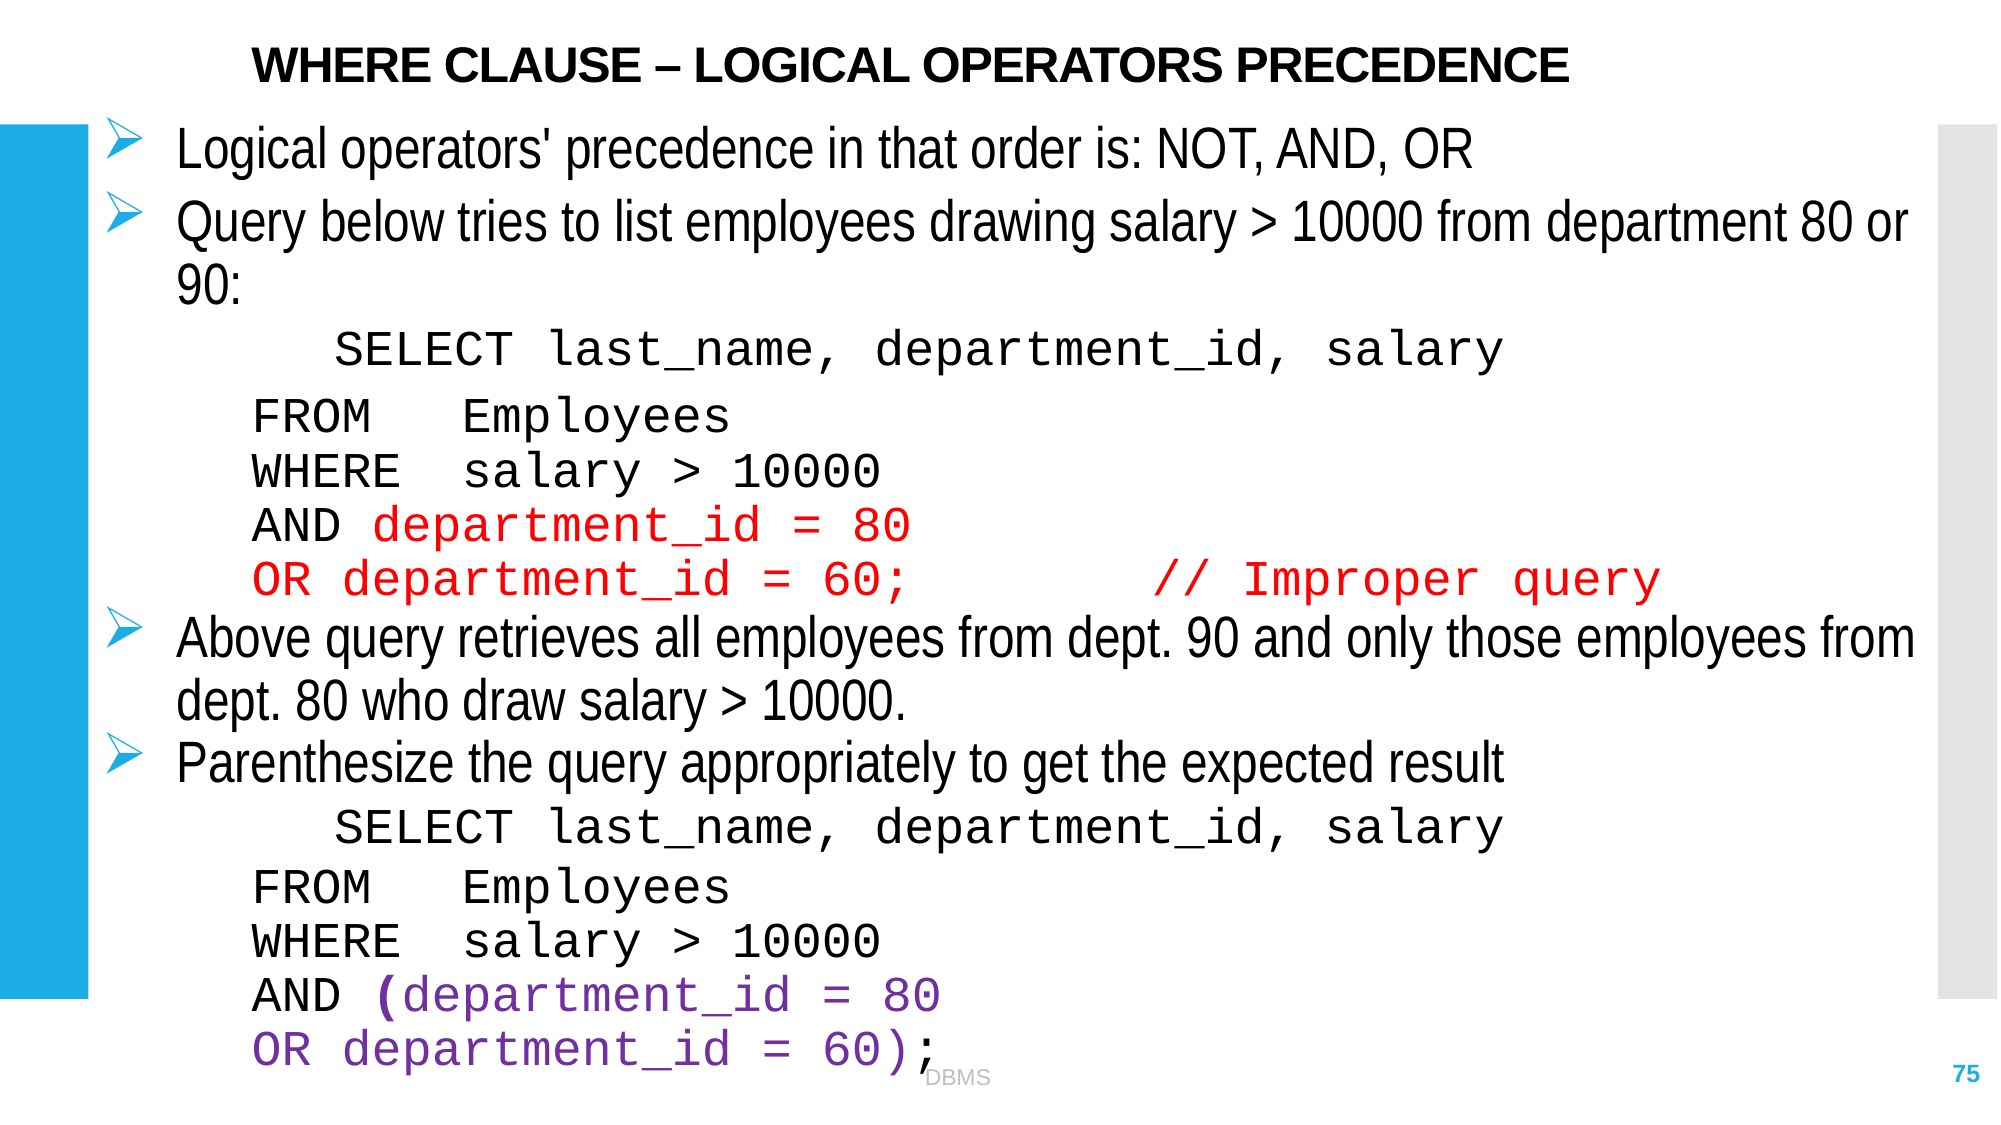

# WHERE CLAUSE – LOGICAL OPERATORS PRECEDENCE
Logical operators' precedence in that order is: NOT, AND, OR
Query below tries to list employees drawing salary > 10000 from department 80 or 90:
	SELECT last_name, department_id, salary
	FROM   Employees
	WHERE  salary > 10000
	AND department_id = 80
	OR department_id = 60;		// Improper query
Above query retrieves all employees from dept. 90 and only those employees from dept. 80 who draw salary > 10000.
Parenthesize the query appropriately to get the expected result
	SELECT last_name, department_id, salary
	FROM   Employees
	WHERE  salary > 10000
	AND (department_id = 80
	OR department_id = 60);

75
DBMS